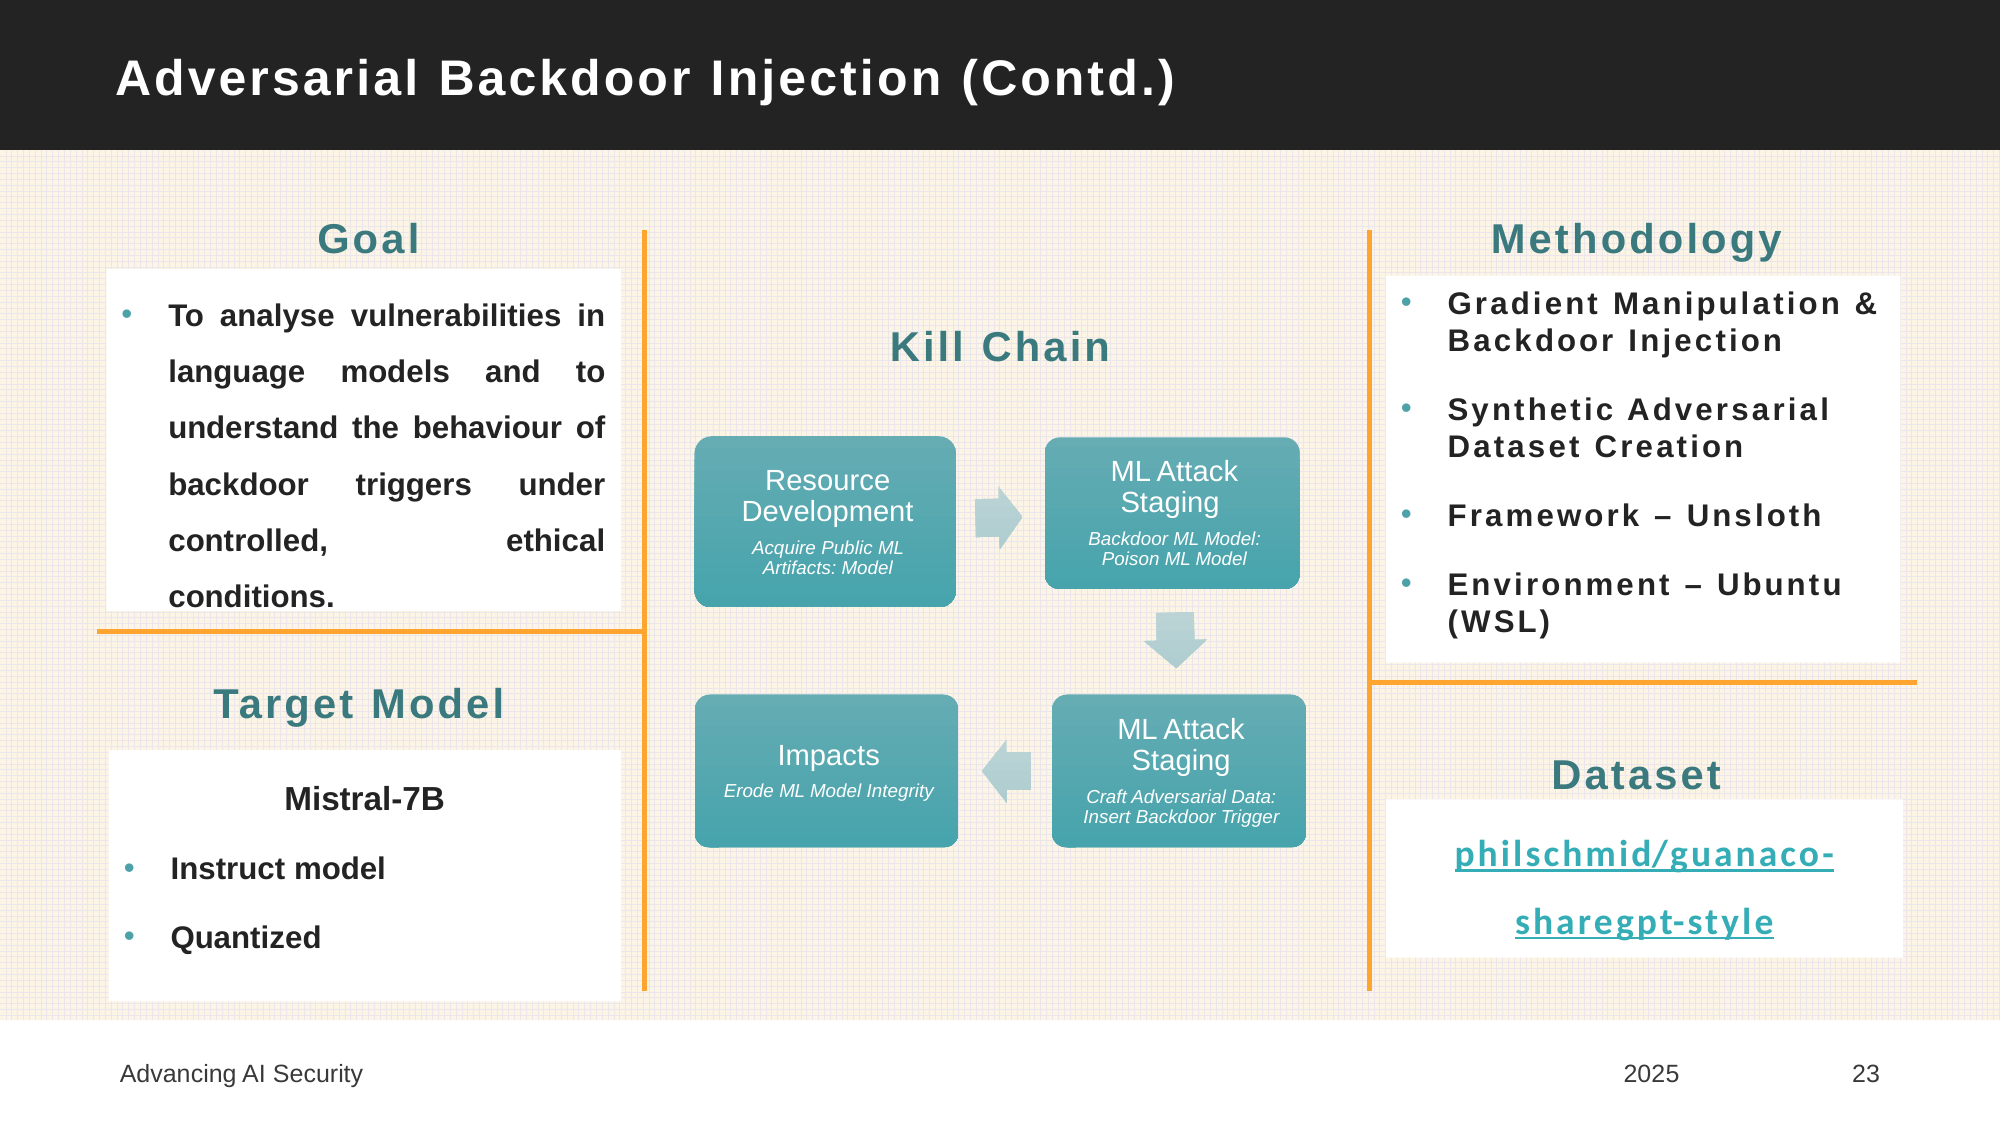

# Adversarial Backdoor Injection (Contd.)
Methodology
Goal
To analyse vulnerabilities in language models and to understand the behaviour of backdoor triggers under controlled, ethical conditions.
Gradient Manipulation & Backdoor Injection
Synthetic Adversarial Dataset Creation
Framework – Unsloth
Environment – Ubuntu (WSL)

Kill Chain
Resource Development
Acquire Public ML Artifacts: Model

ML Attack Staging
Backdoor ML Model: Poison ML Model

ML Attack Staging
Craft Adversarial Data: Insert Backdoor Trigger

Impacts
Erode ML Model Integrity
Target Model

Dataset
Mistral-7B
Instruct model
Quantized

philschmid/guanaco-sharegpt-style
Advancing AI Security
2025
23